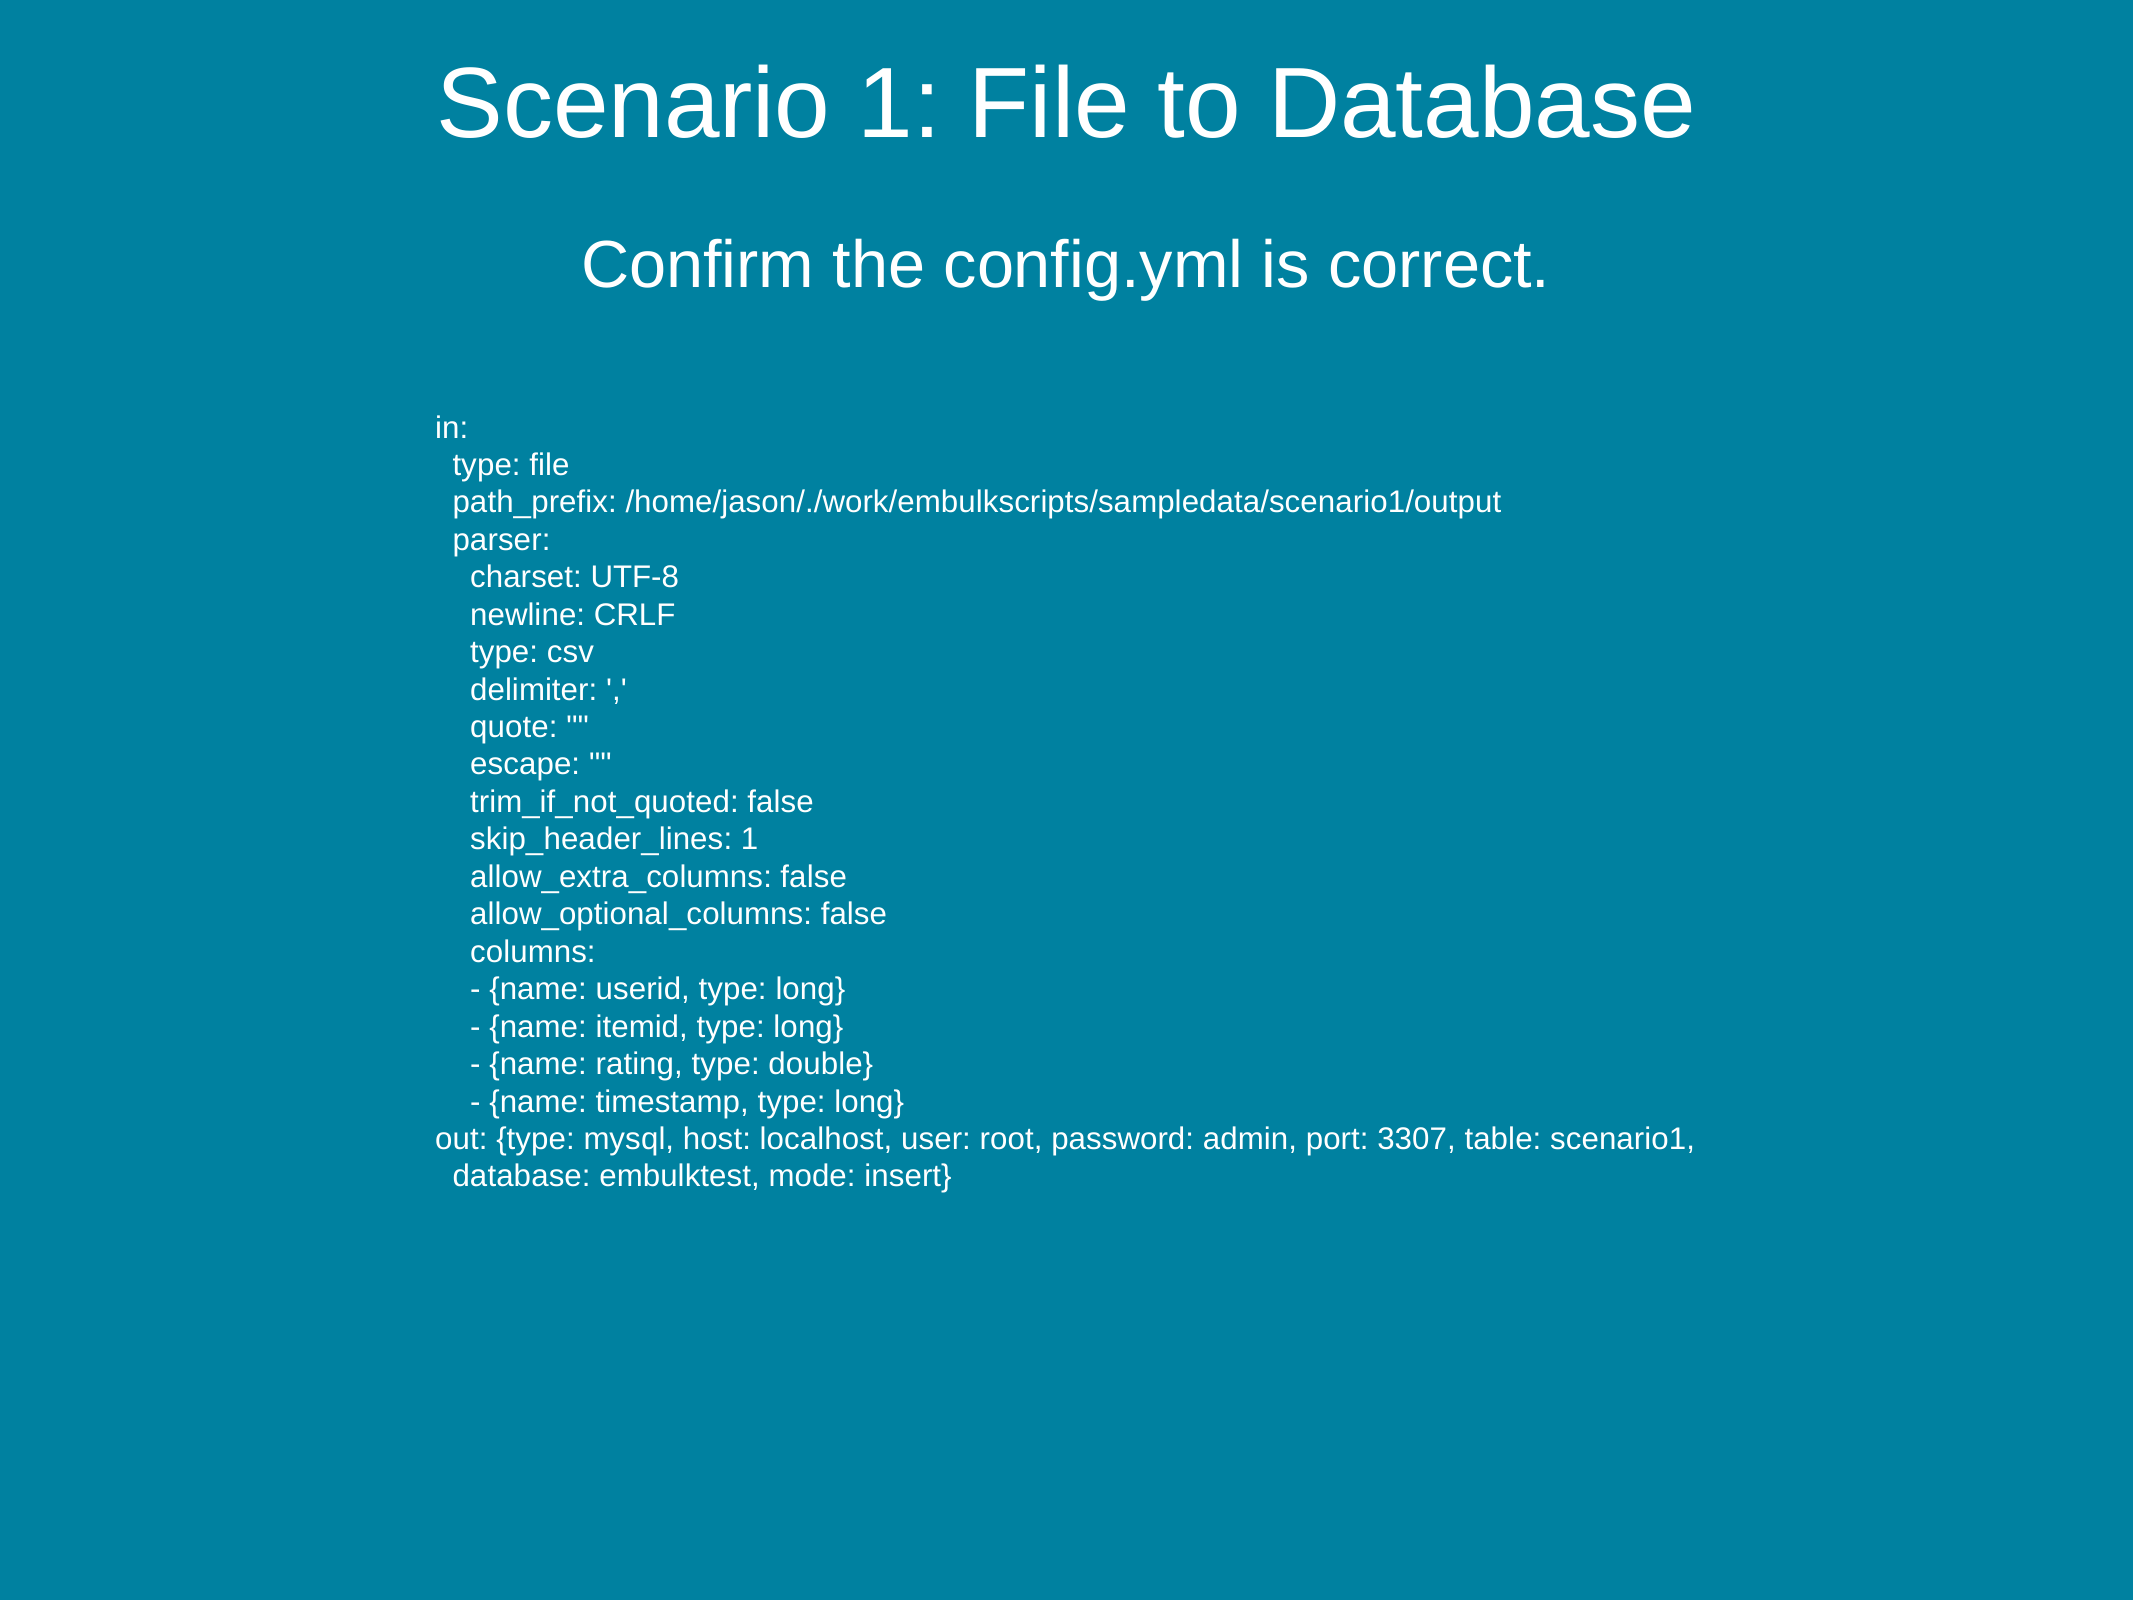

Scenario 1: File to Database
Confirm the config.yml is correct.
in:
  type: file
  path_prefix: /home/jason/./work/embulkscripts/sampledata/scenario1/output
  parser:
    charset: UTF-8
    newline: CRLF
    type: csv
    delimiter: ','
    quote: '"'
    escape: '"'
    trim_if_not_quoted: false
    skip_header_lines: 1
    allow_extra_columns: false
    allow_optional_columns: false
    columns:
    - {name: userid, type: long}
    - {name: itemid, type: long}
    - {name: rating, type: double}
    - {name: timestamp, type: long}
out: {type: mysql, host: localhost, user: root, password: admin, port: 3307, table: scenario1,
  database: embulktest, mode: insert}